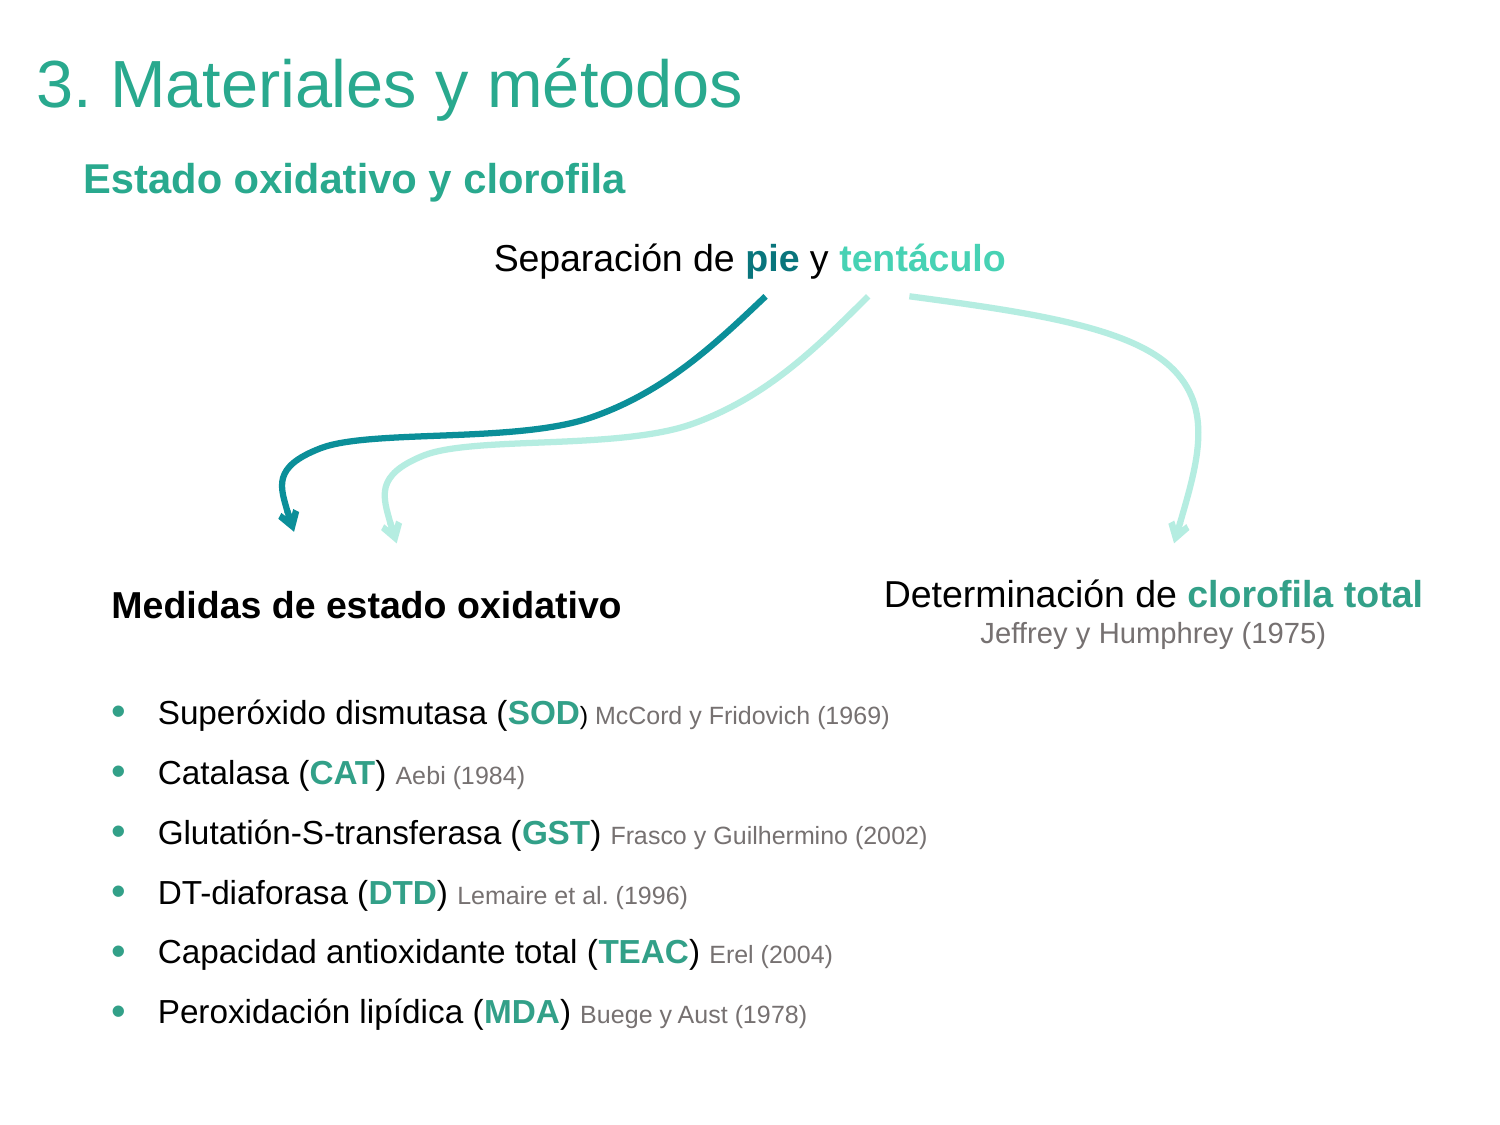

3. Materiales y métodos
Estado oxidativo y clorofila
Separación de pie y tentáculo

Determinación de clorofila total Jeffrey y Humphrey (1975)
Medidas de estado oxidativo
Superóxido dismutasa (SOD) McCord y Fridovich (1969)
Catalasa (CAT) Aebi (1984)
Glutatión-S-transferasa (GST) Frasco y Guilhermino (2002)
DT-diaforasa (DTD) Lemaire et al. (1996)
Capacidad antioxidante total (TEAC) Erel (2004)
Peroxidación lipídica (MDA) Buege y Aust (1978)